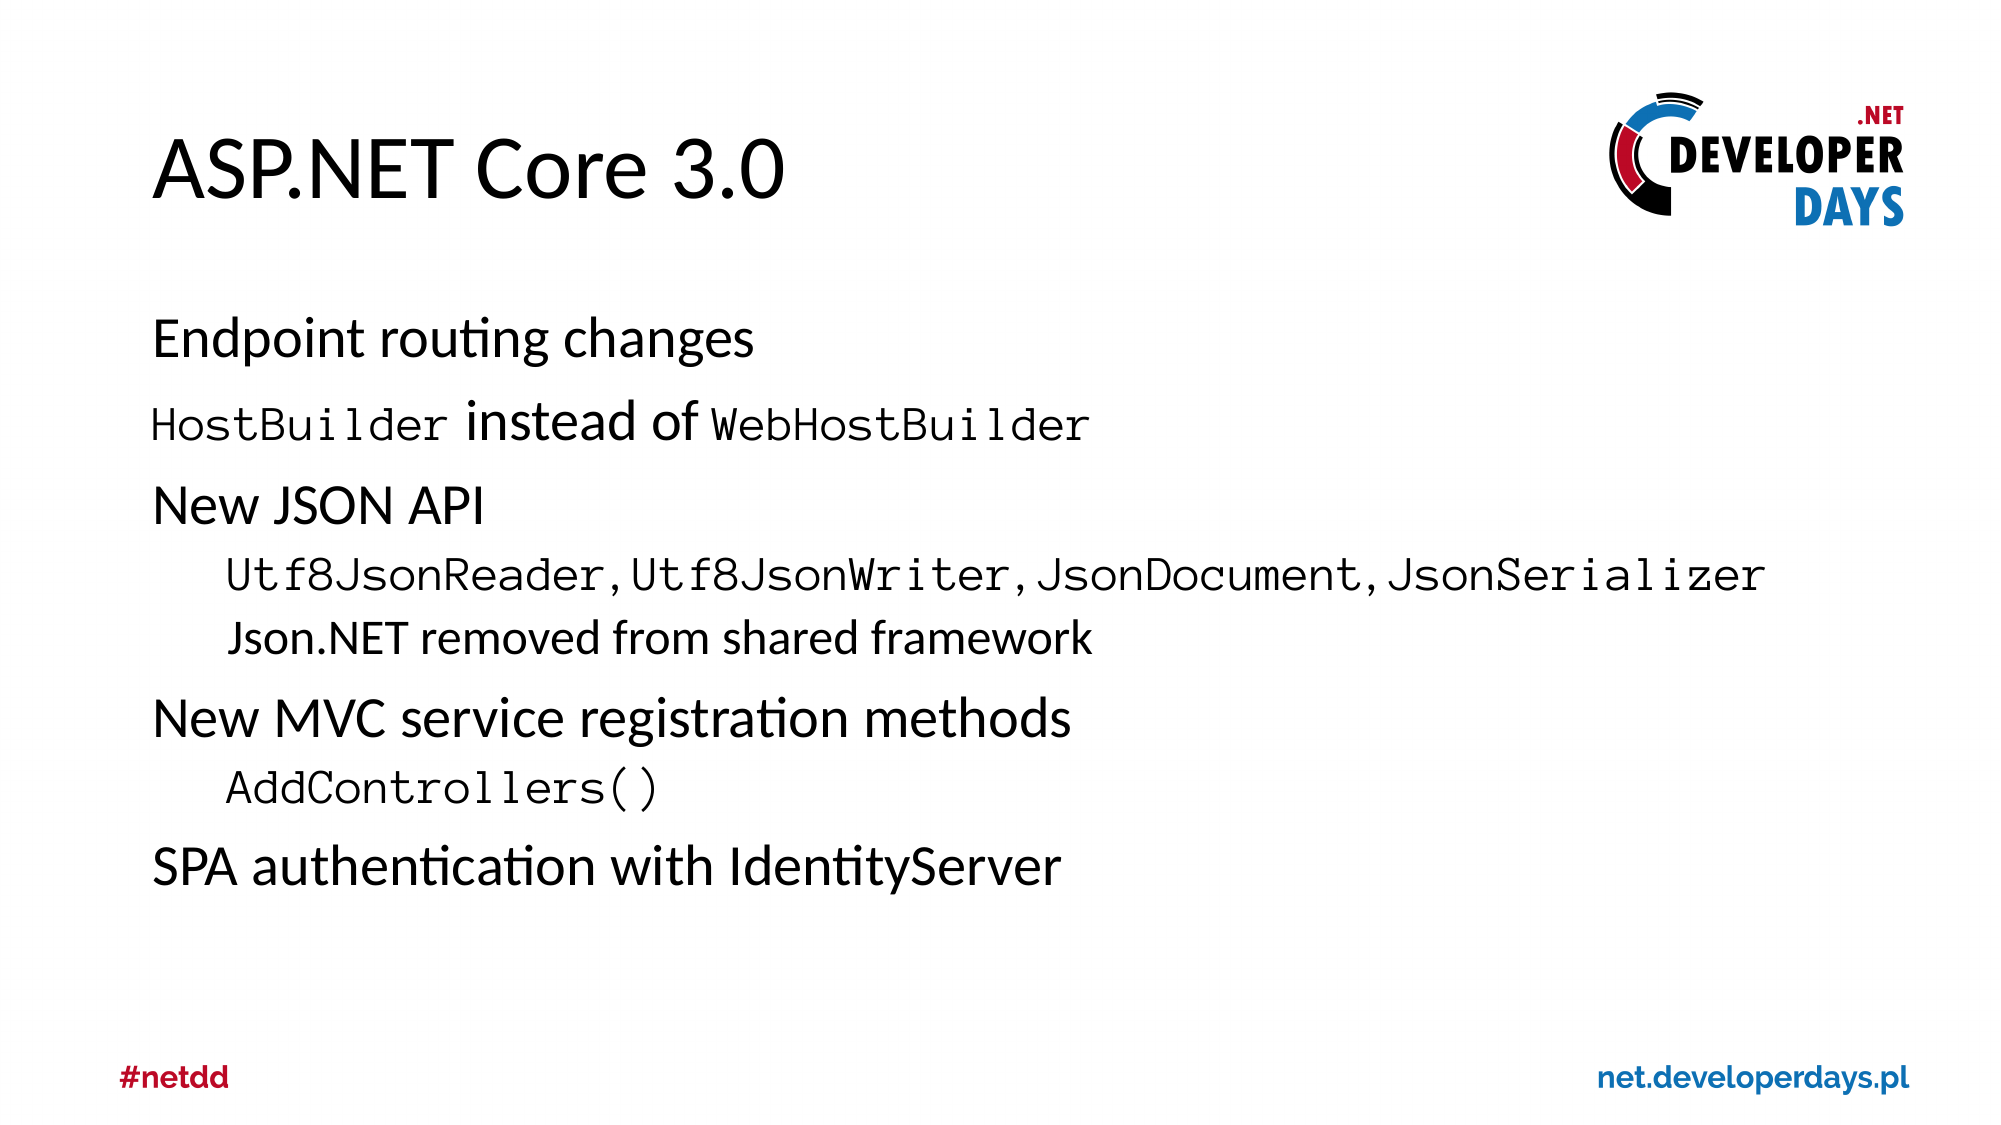

# ASP.NET Core 3.0
Endpoint routing changes
HostBuilder instead of WebHostBuilder
New JSON API
Utf8JsonReader, Utf8JsonWriter, JsonDocument, JsonSerializer
Json.NET removed from shared framework
New MVC service registration methods
AddControllers()
SPA authentication with IdentityServer